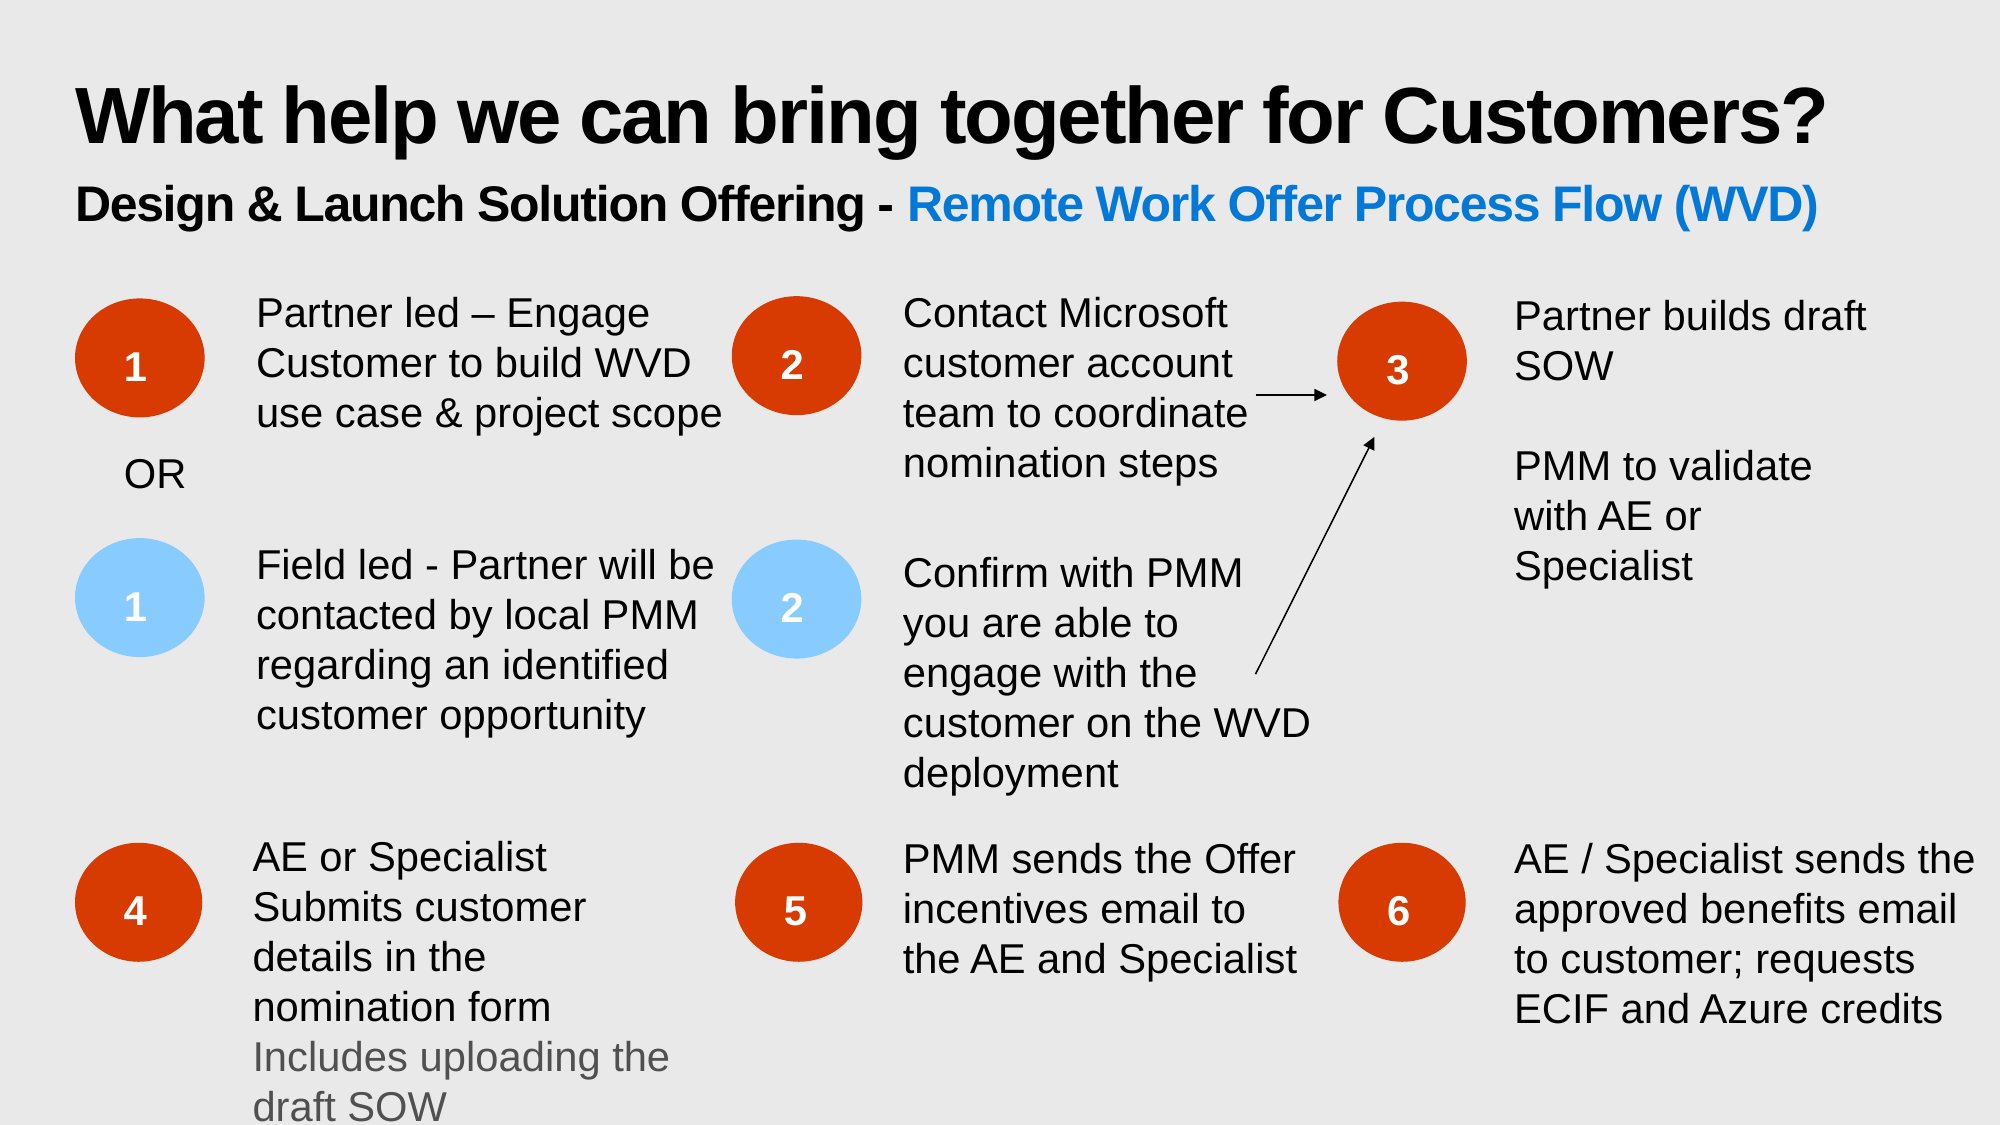

# What help we can bring together for Customers?
Design & Launch Solution Offering - Remote Work Offer Process Flow (WVD)
Partner led – Engage Customer to build WVD use case & project scope
Contact Microsoft customer account team to coordinate nomination steps
Partner builds draft SOW

PMM to validate with AE or Specialist
2
1
3
OR
1
Field led - Partner will be contacted by local PMM regarding an identified customer opportunity
2
Confirm with PMM you are able to engage with the customer on the WVD deployment
AE or Specialist Submits customer details in the  nomination form
Includes uploading the draft SOW

PMM sends the Offer incentives email to the AE and Specialist
AE / Specialist sends the approved benefits email to customer; requests ECIF and Azure credits
4
5
6